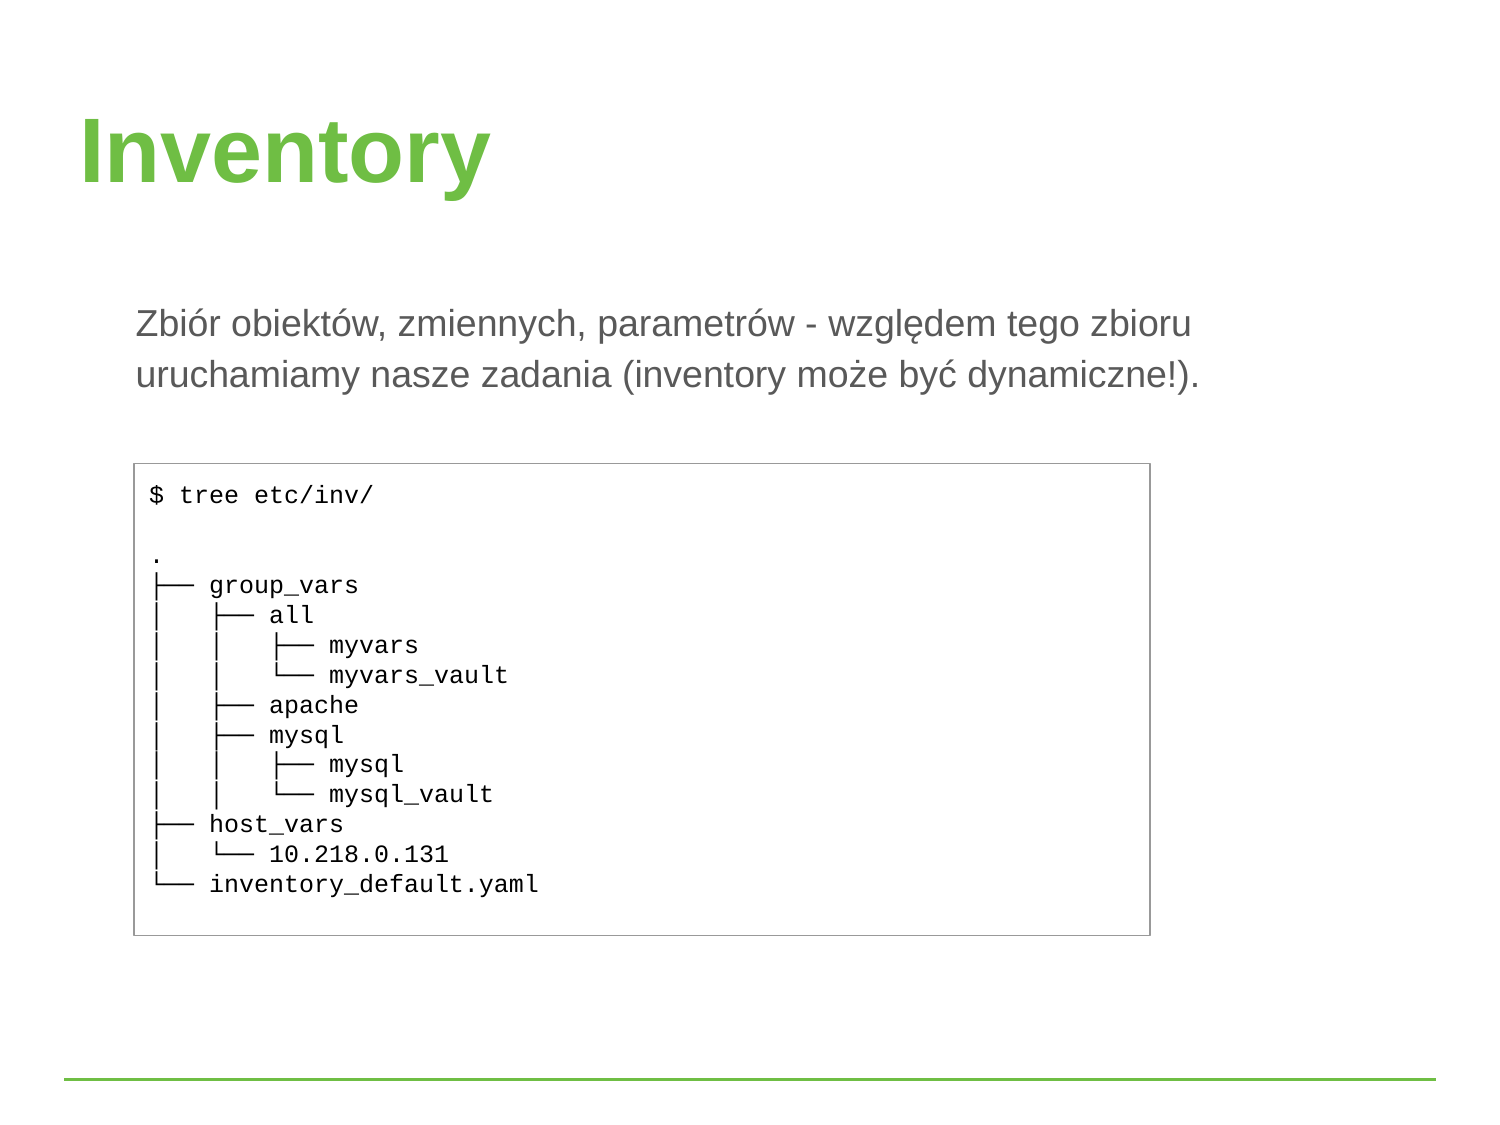

Inventory
Zbiór obiektów, zmiennych, parametrów - względem tego zbioru uruchamiamy nasze zadania (inventory może być dynamiczne!).

$ tree etc/inv/
.
├── group_vars
│   ├── all
│   │   ├── myvars
│   │   └── myvars_vault
│   ├── apache
│   ├── mysql
│   │   ├── mysql
│   │   └── mysql_vault
├── host_vars
│   └── 10.218.0.131
└── inventory_default.yaml